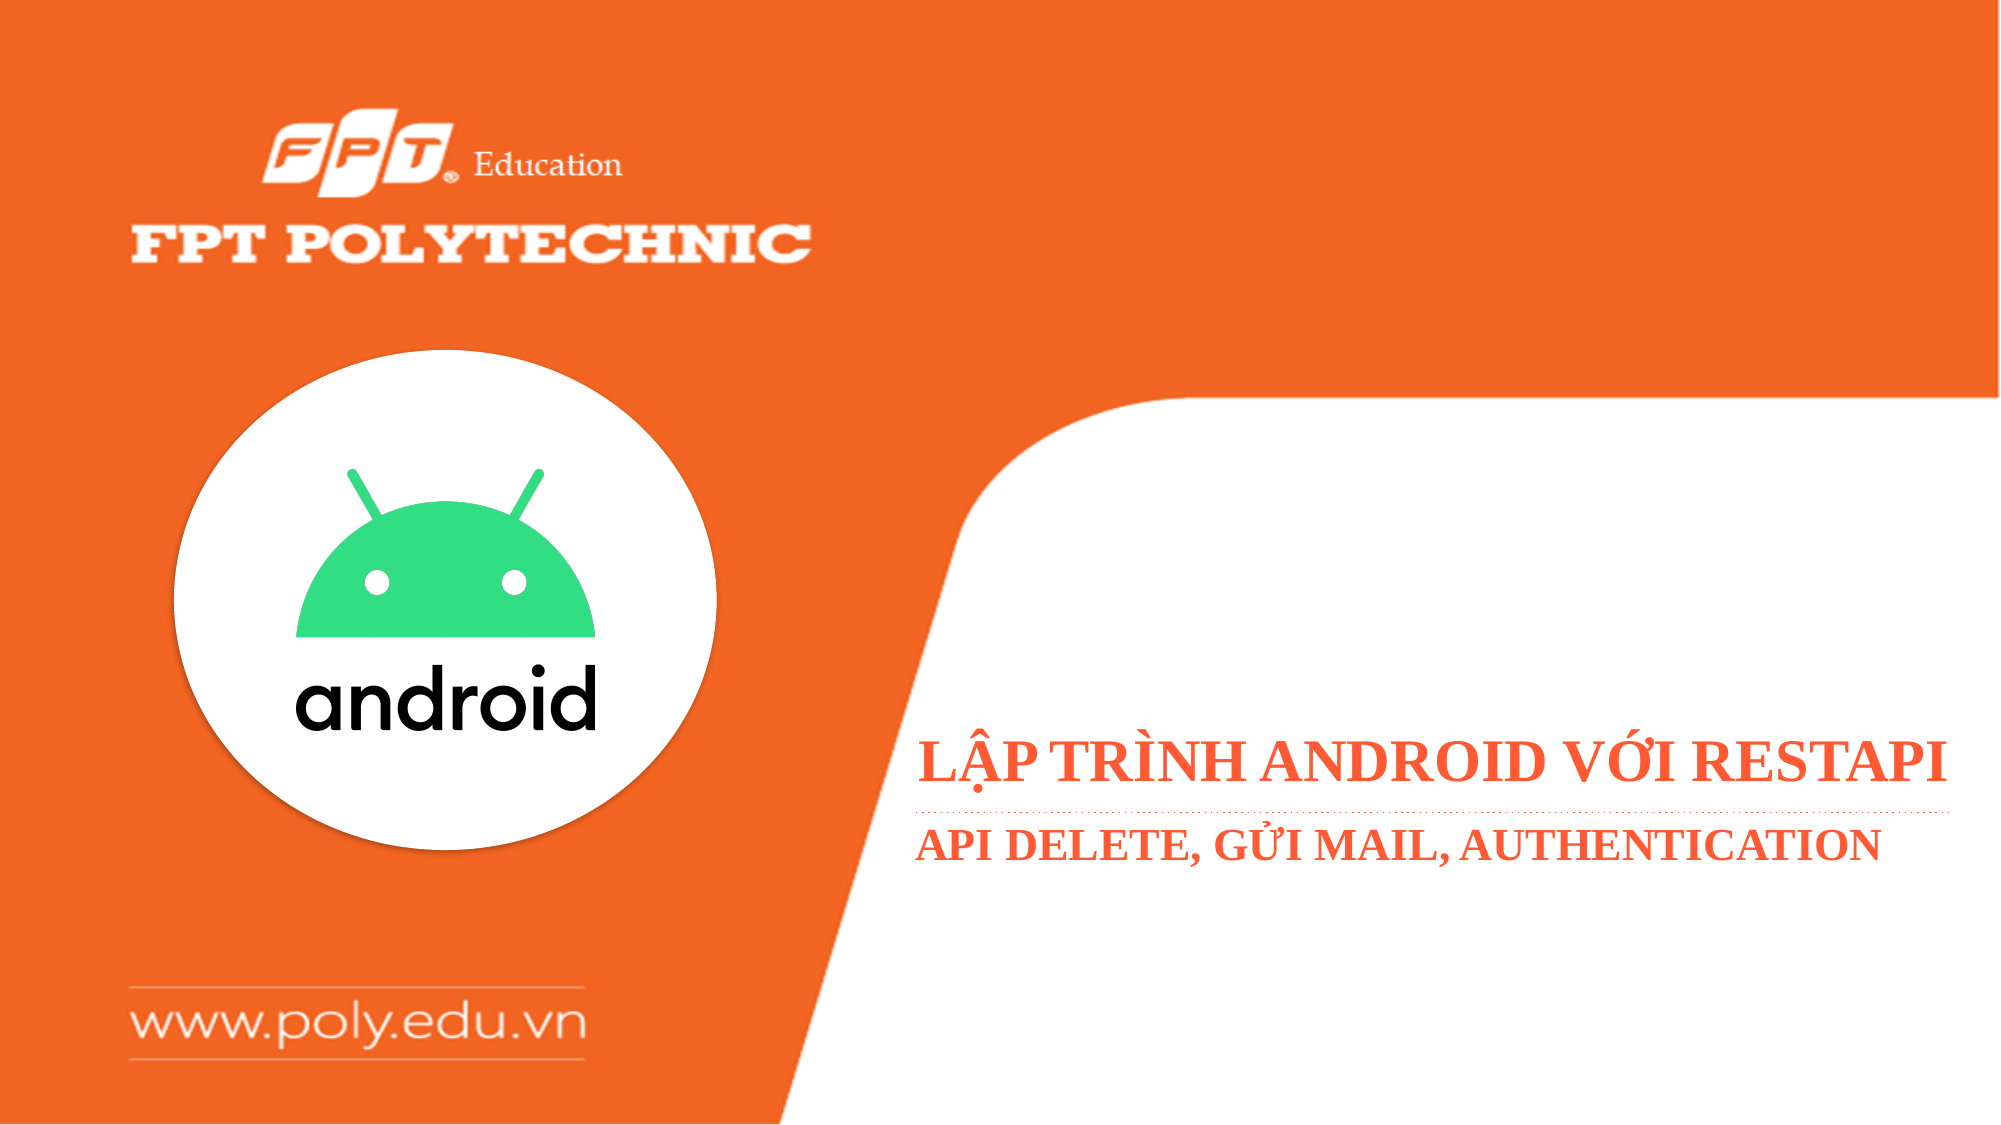

# LẬP TRÌNH ANDROID VỚI RESTAPI
api delete, gửi mail, authentication